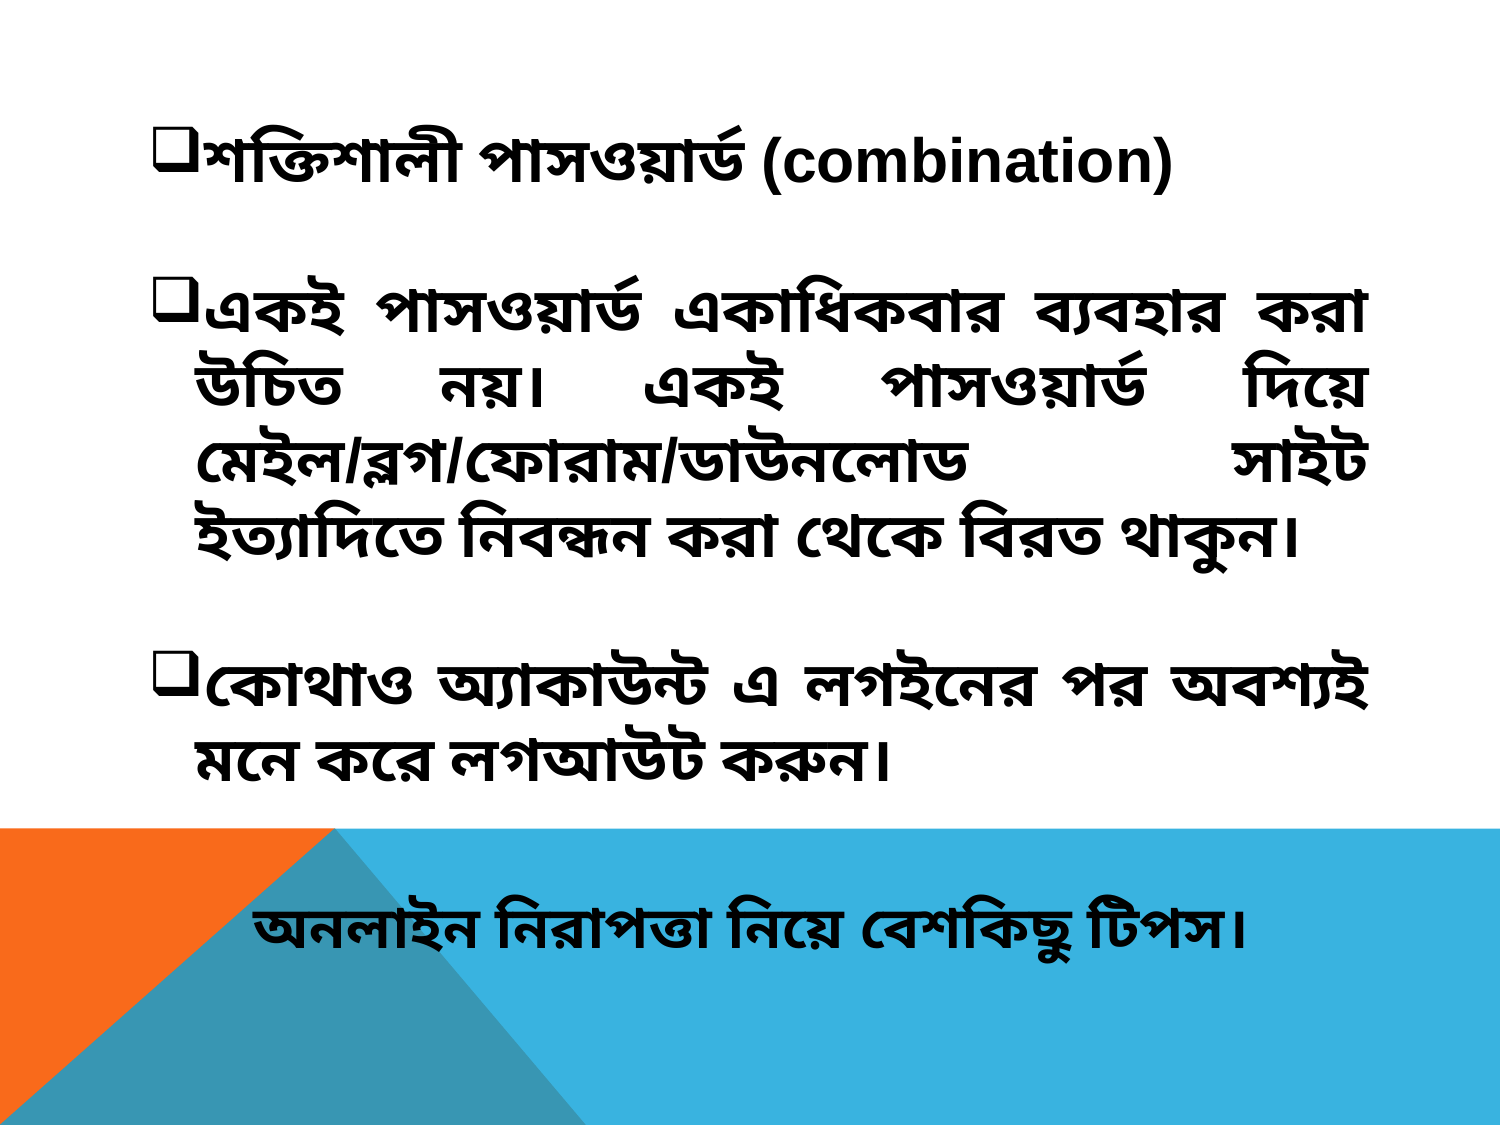

শক্তিশালী পাসওয়ার্ড (combination)

একই পাসওয়ার্ড একাধিকবার ব্যবহার করা উচিত নয়। একই পাসওয়ার্ড দিয়ে মেইল/ব্লগ/ফোরাম/ডাউনলোড সাইট ইত্যাদিতে নিবন্ধন করা থেকে বিরত থাকুন।

কোথাও অ্যাকাউন্ট এ লগইনের পর অবশ্যই মনে করে লগআউট করুন।
অনলাইন নিরাপত্তা নিয়ে বেশকিছু টিপস।